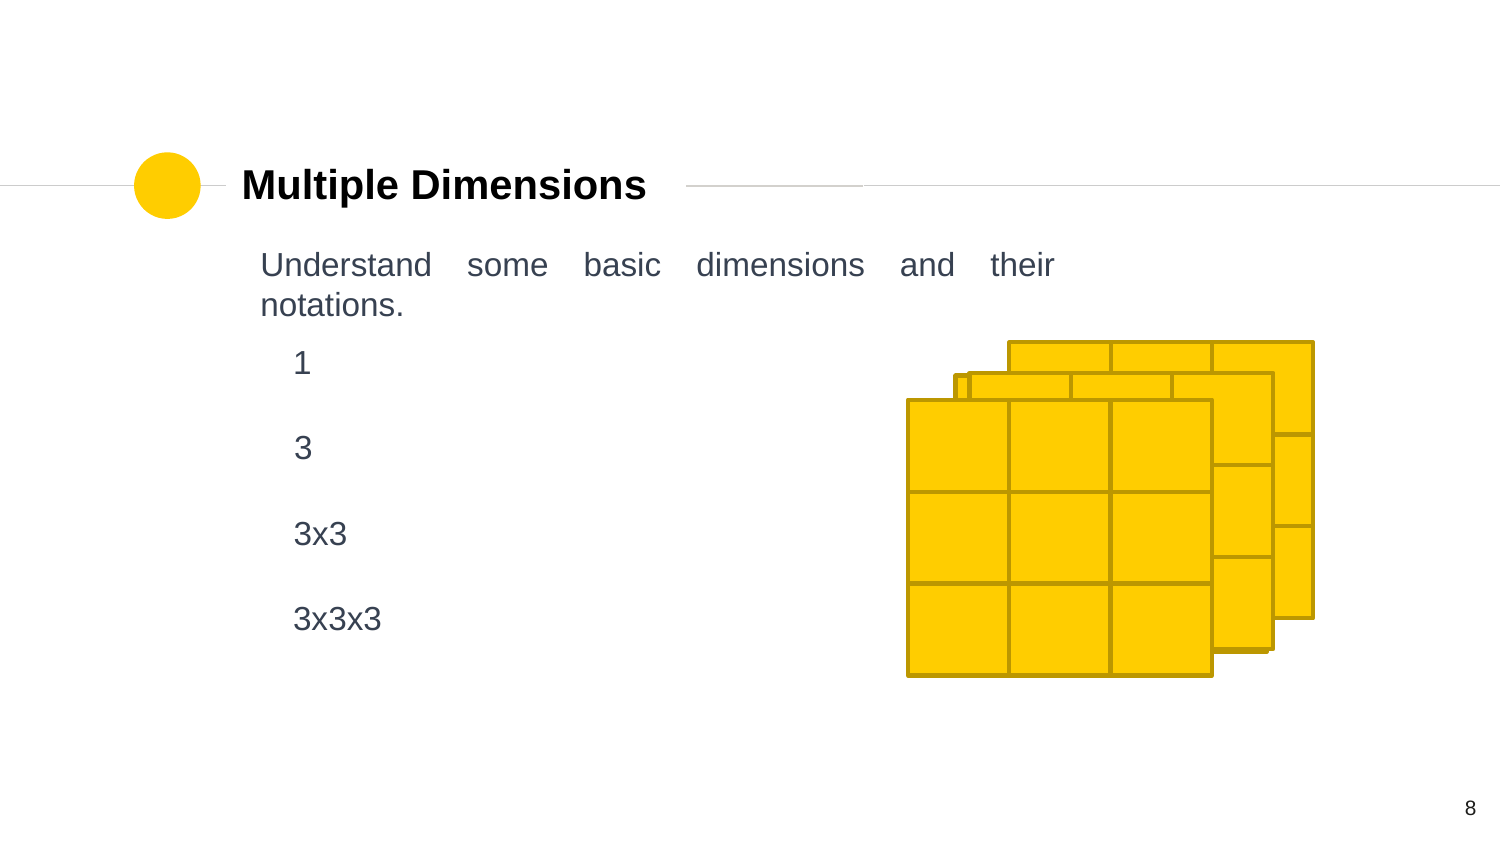

# Multiple Dimensions
Understand some basic dimensions and their notations.
1

3

3x3
3x3x3
8